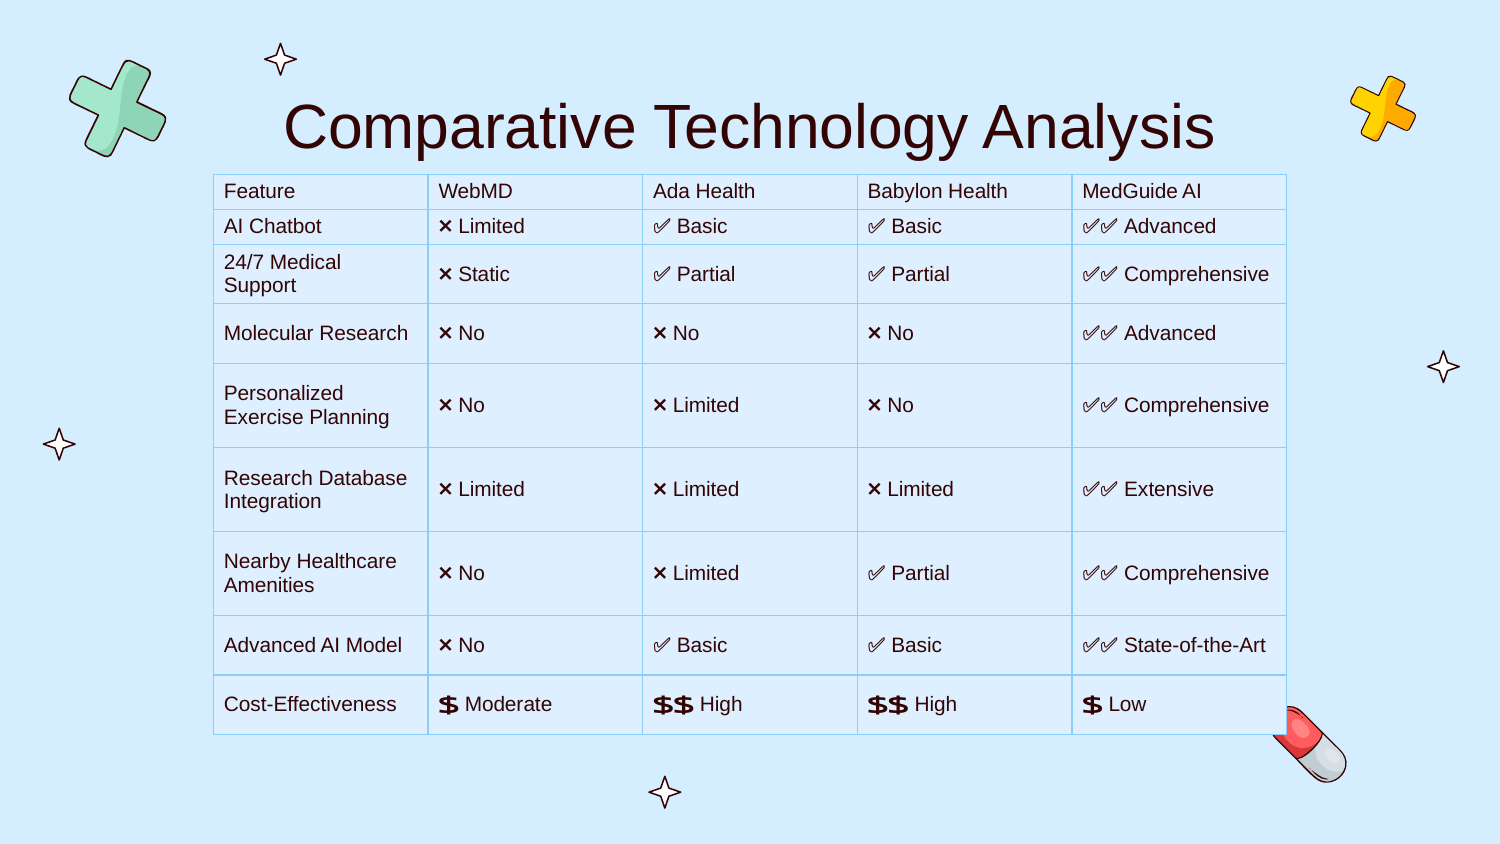

# Comparative Technology Analysis
| Feature | WebMD | Ada Health | Babylon Health | MedGuide AI |
| --- | --- | --- | --- | --- |
| AI Chatbot | ❌ Limited | ✅ Basic | ✅ Basic | ✅✅ Advanced |
| 24/7 Medical Support | ❌ Static | ✅ Partial | ✅ Partial | ✅✅ Comprehensive |
| Molecular Research | ❌ No | ❌ No | ❌ No | ✅✅ Advanced |
| Personalized Exercise Planning | ❌ No | ❌ Limited | ❌ No | ✅✅ Comprehensive |
| Research Database Integration | ❌ Limited | ❌ Limited | ❌ Limited | ✅✅ Extensive |
| Nearby Healthcare Amenities | ❌ No | ❌ Limited | ✅ Partial | ✅✅ Comprehensive |
| Advanced AI Model | ❌ No | ✅ Basic | ✅ Basic | ✅✅ State-of-the-Art |
| Cost-Effectiveness | 💲 Moderate | 💲💲 High | 💲💲 High | 💲 Low |